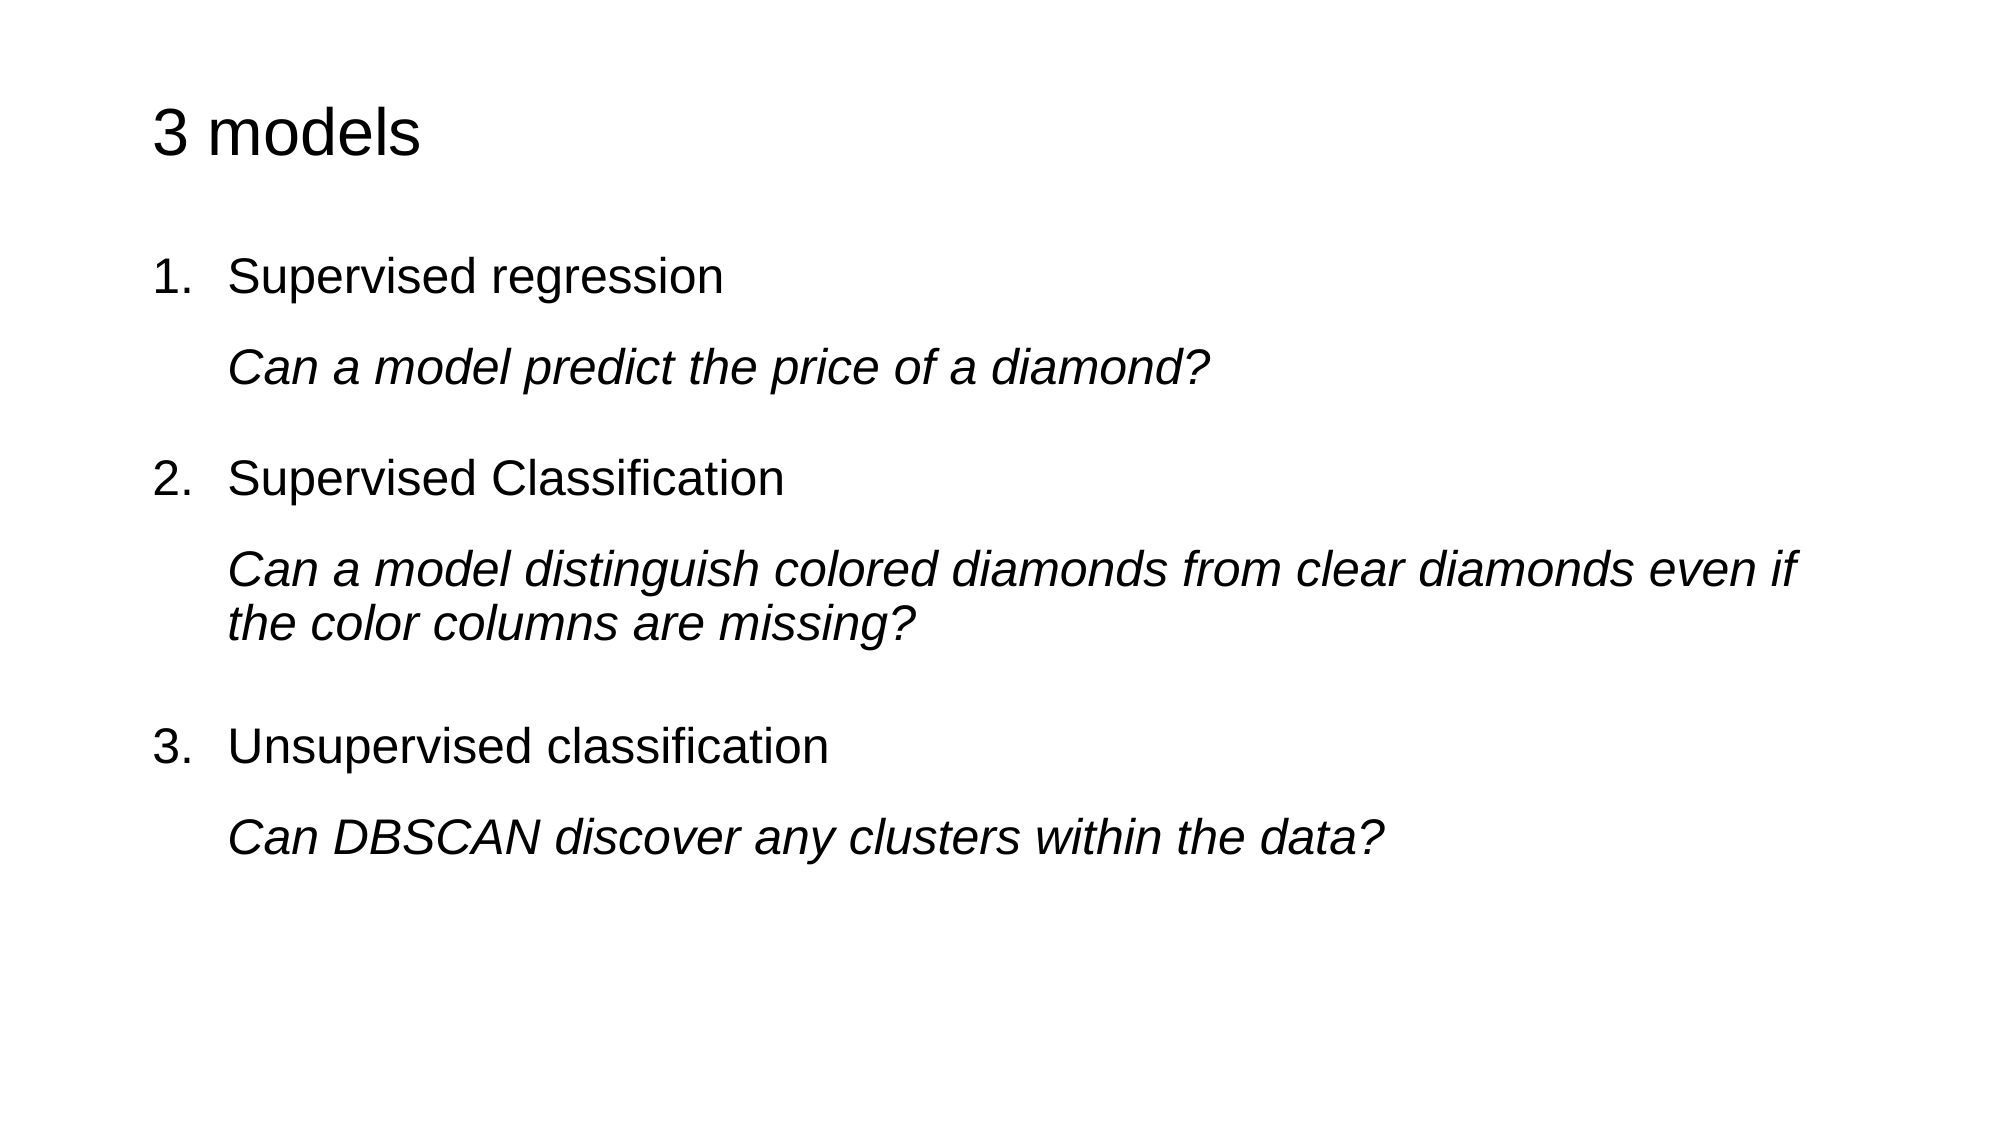

# 3 models
Supervised regression
Can a model predict the price of a diamond?
Supervised Classification
Can a model distinguish colored diamonds from clear diamonds even if the color columns are missing?
Unsupervised classification
Can DBSCAN discover any clusters within the data?